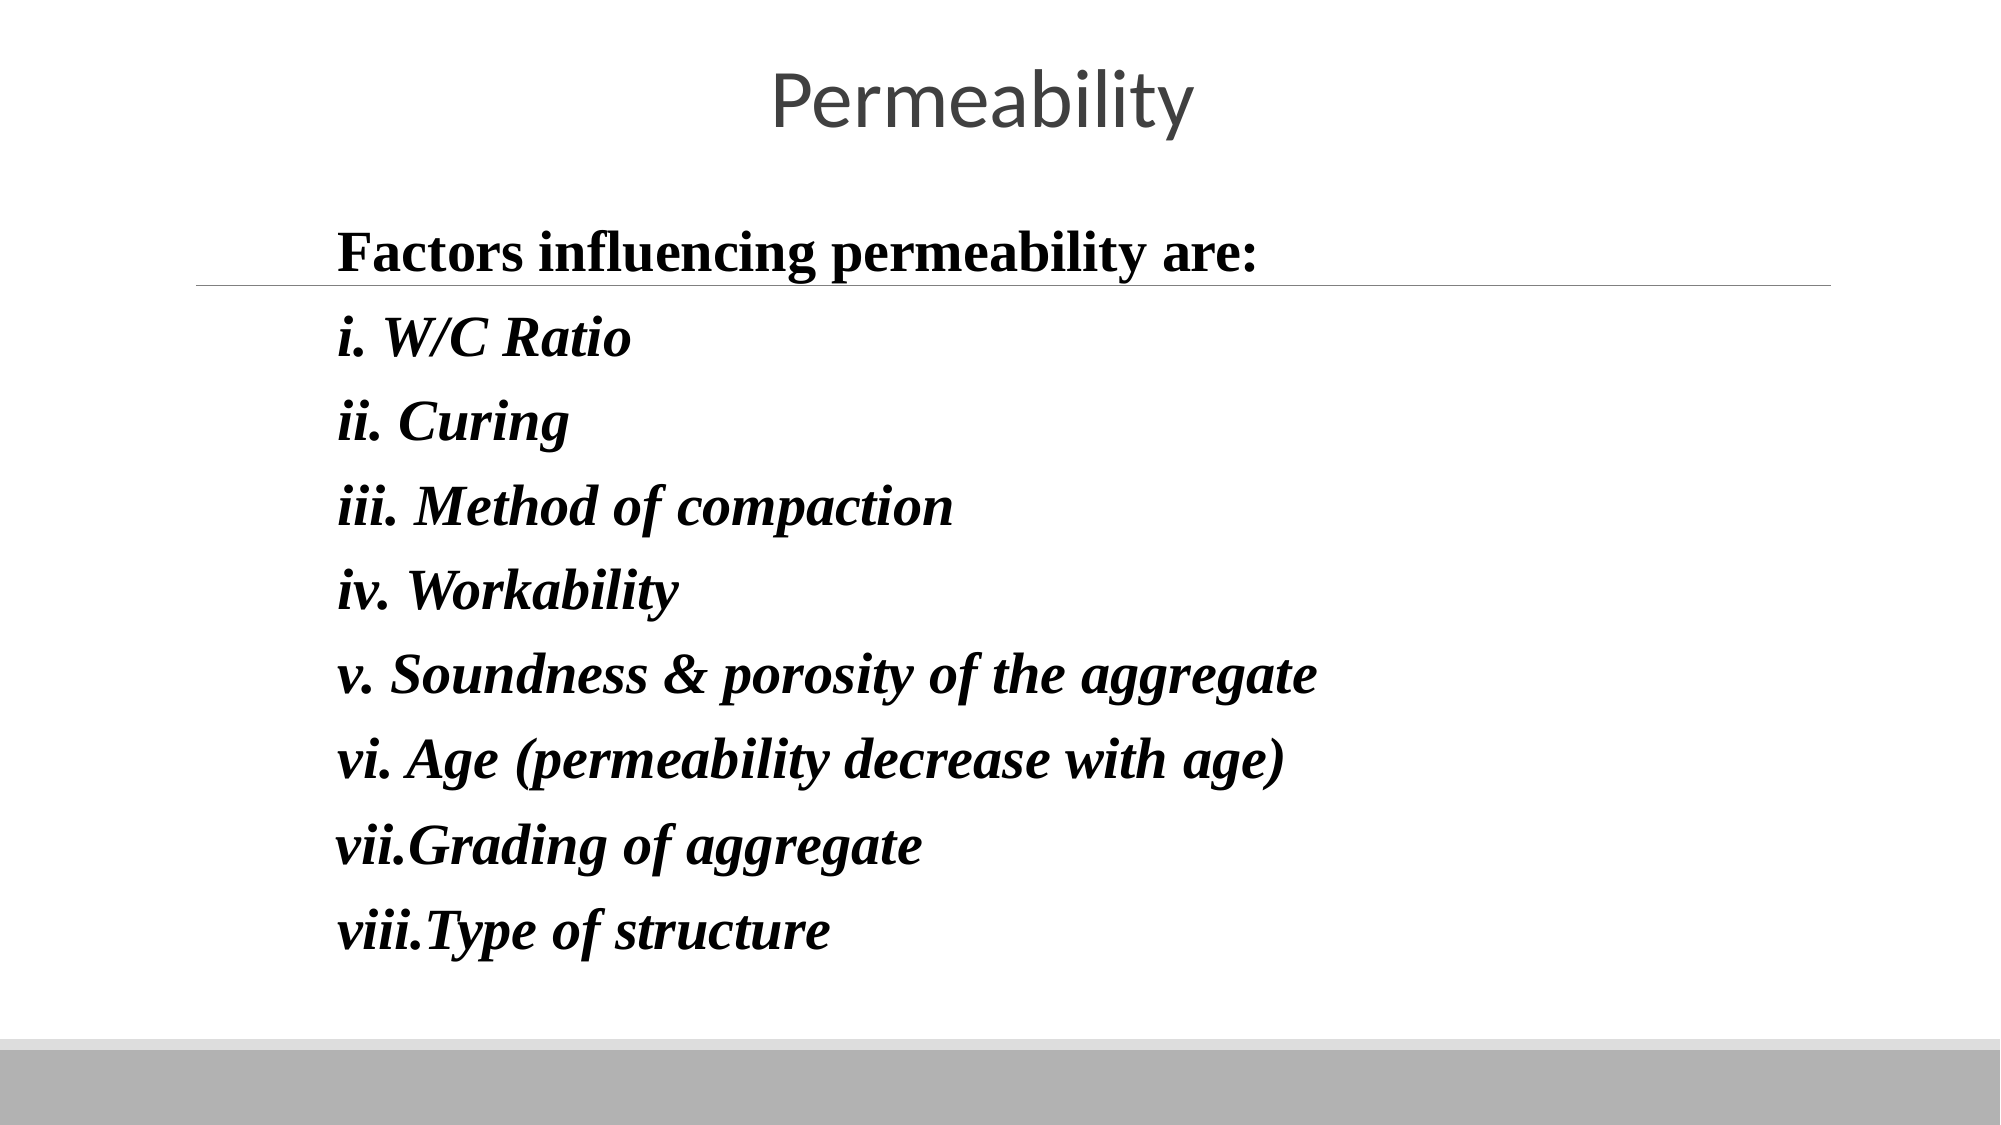

# Permeability
Factors influencing permeability are:
W/C Ratio
Curing
Method of compaction
Workability
Soundness & porosity of the aggregate
Age (permeability decrease with age)
Grading of aggregate  viii.Type of structure